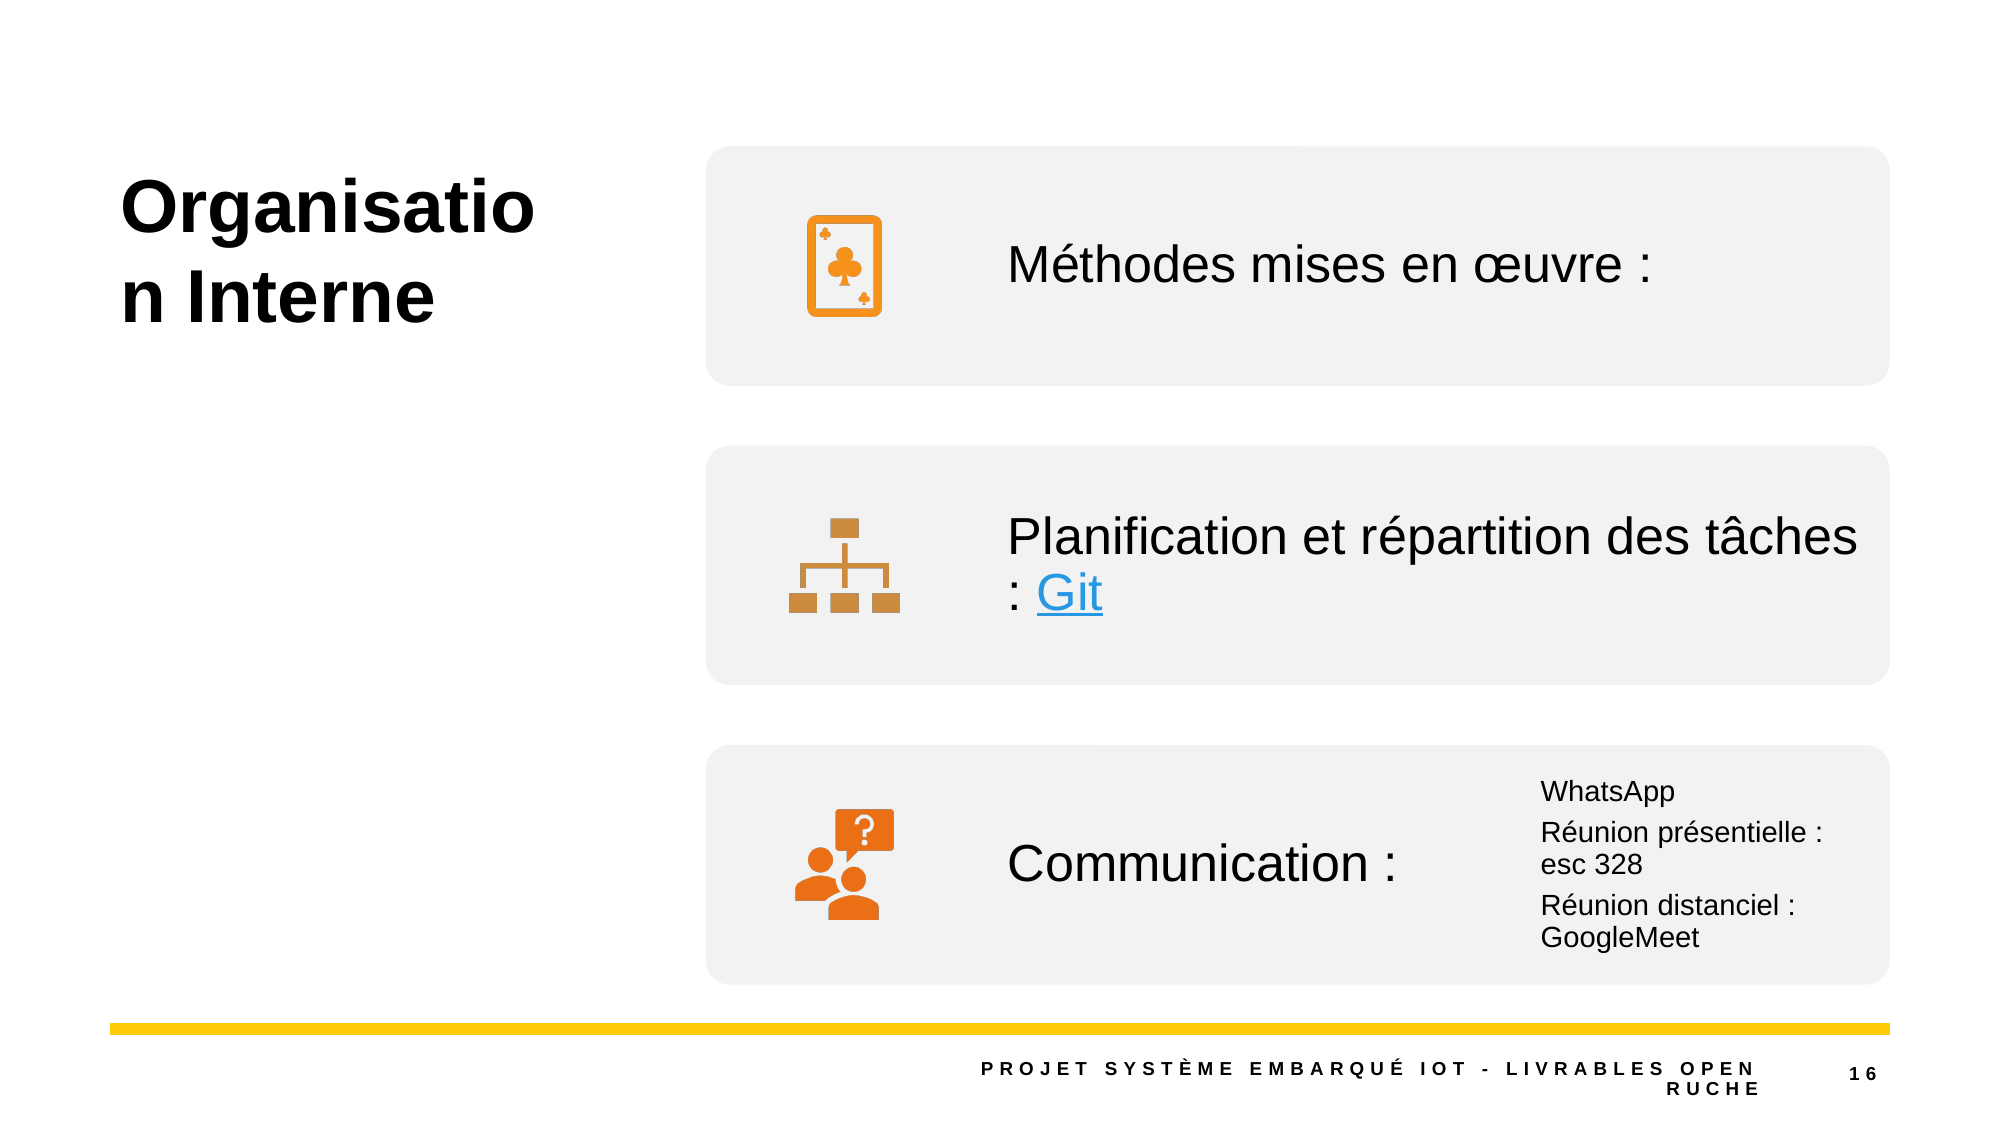

Méthodes mises en œuvre :
Planification et répartition des tâches : Git
Communication :
WhatsApp
Réunion présentielle : esc 328
Réunion distanciel : GoogleMeet
# Organisation Interne
Projet Système Embarqué IoT - Livrables Open Ruche
16